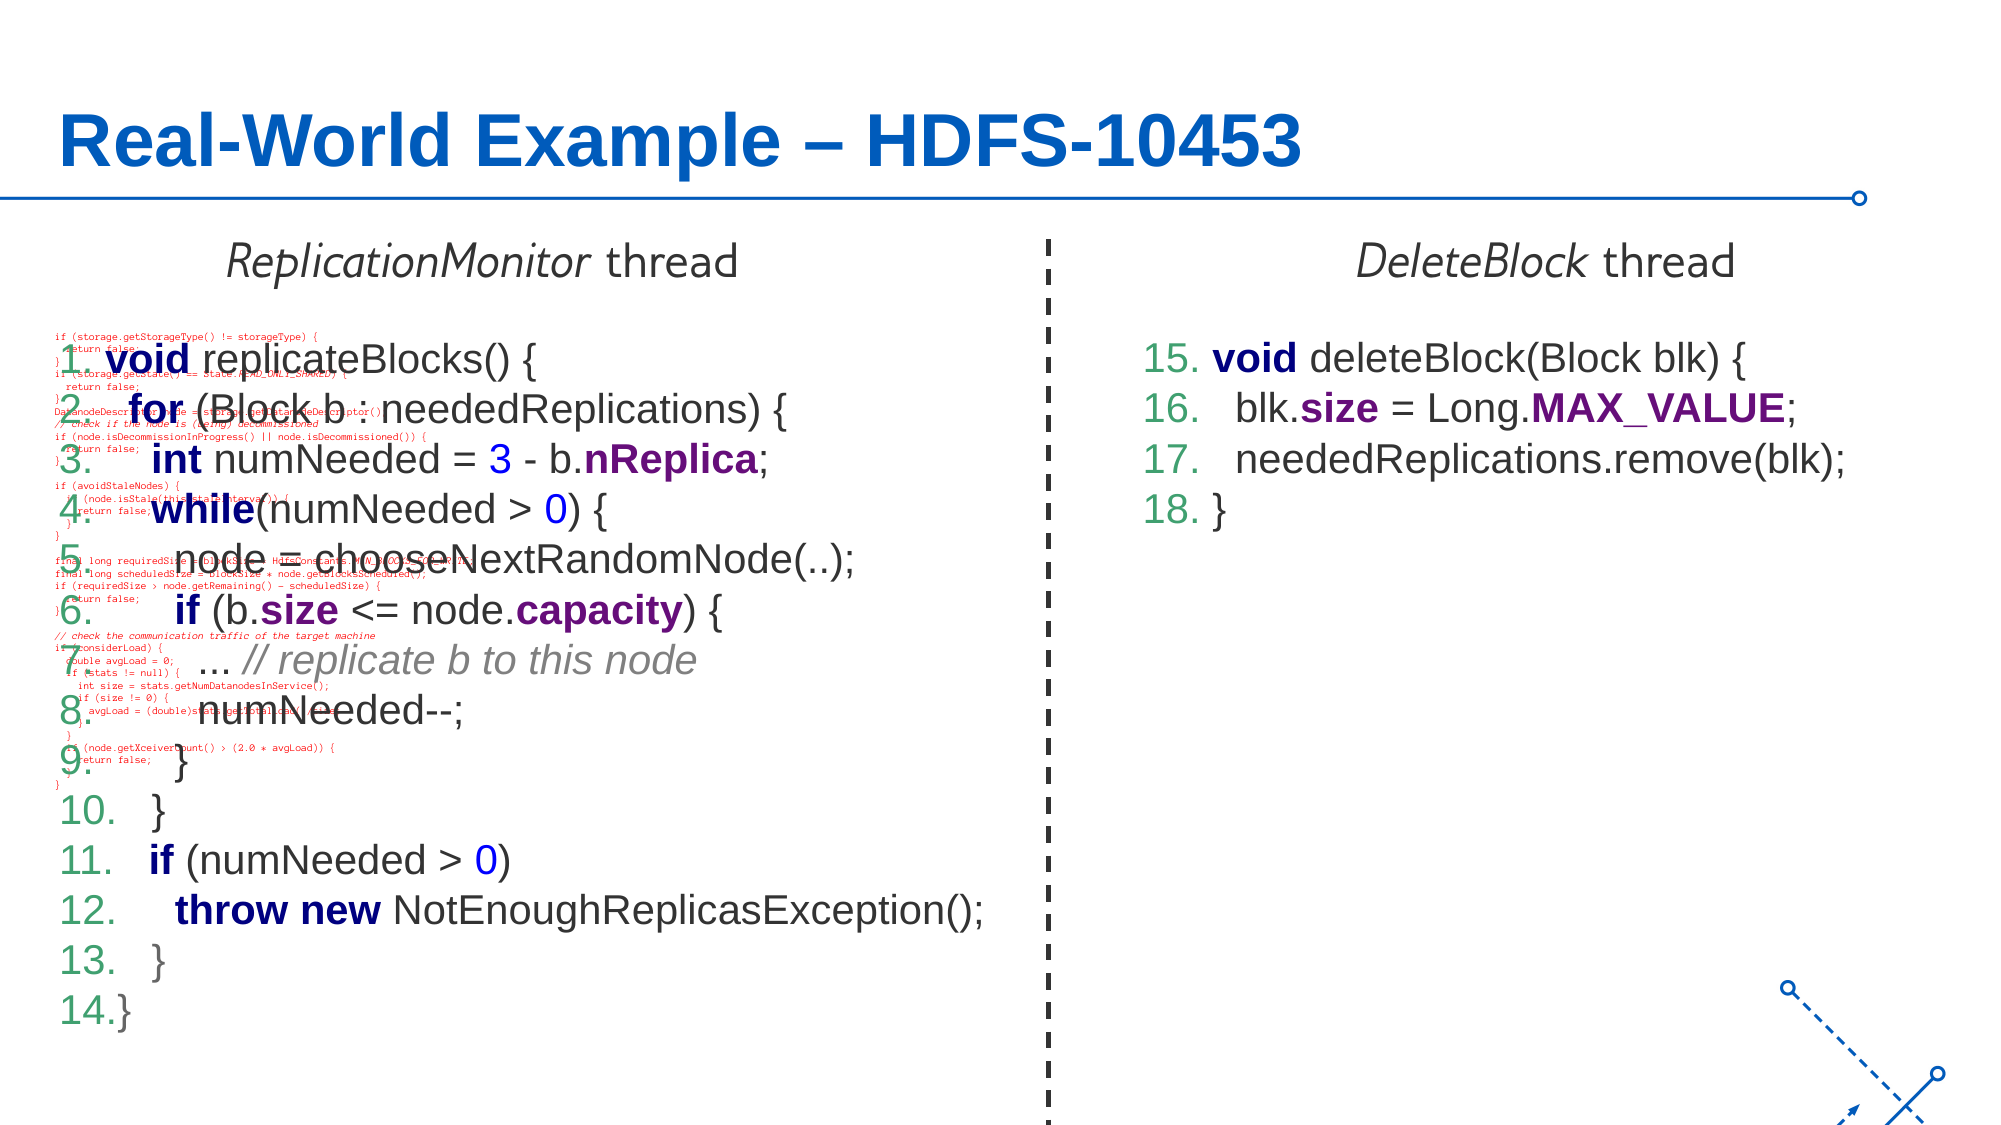

# Real-World Example – HDFS-10453
ReplicationMonitor thread
DeleteBlock thread
if (storage.getStorageType() != storageType) {
  return false;
}
if (storage.getState() == State.READ_ONLY_SHARED) {
  return false;
}
DatanodeDescriptor node = storage.getDatanodeDescriptor();
// check if the node is (being) decommissioned
if (node.isDecommissionInProgress() || node.isDecommissioned()) {
  return false;
}
if (avoidStaleNodes) {
  if (node.isStale(this.staleInterval)) {
    return false;
  }
}
final long requiredSize = blockSize * HdfsConstants.MIN_BLOCKS_FOR_WRITE;
final long scheduledSize = blockSize * node.getBlocksScheduled();
if (requiredSize > node.getRemaining() - scheduledSize) {
  return false;
}
// check the communication traffic of the target machine
if (considerLoad) {
  double avgLoad = 0;
  if (stats != null) {
    int size = stats.getNumDatanodesInService();
    if (size != 0) {
      avgLoad = (double)stats.getTotalLoad()/size;
    }
  }
  if (node.getXceiverCount() > (2.0 * avgLoad)) {
    return false;
  }
}
1. void replicateBlocks() {
2.   for (Block b : neededReplications) {
3.     int numNeeded = 3 - b.nReplica;
4.     while(numNeeded > 0) {
5.       node = chooseNextRandomNode(..);
15. void deleteBlock(Block blk) {
16.   blk.size = Long.MAX_VALUE;
17.   neededReplications.remove(blk);
18. }
6.       if (b.size <= node.capacity) {
7.         ... // replicate b to this node
8.         numNeeded--;
9.       }
10.   }
11.   if (numNeeded > 0)
12.     throw new NotEnoughReplicasException();
13.   }
14.}